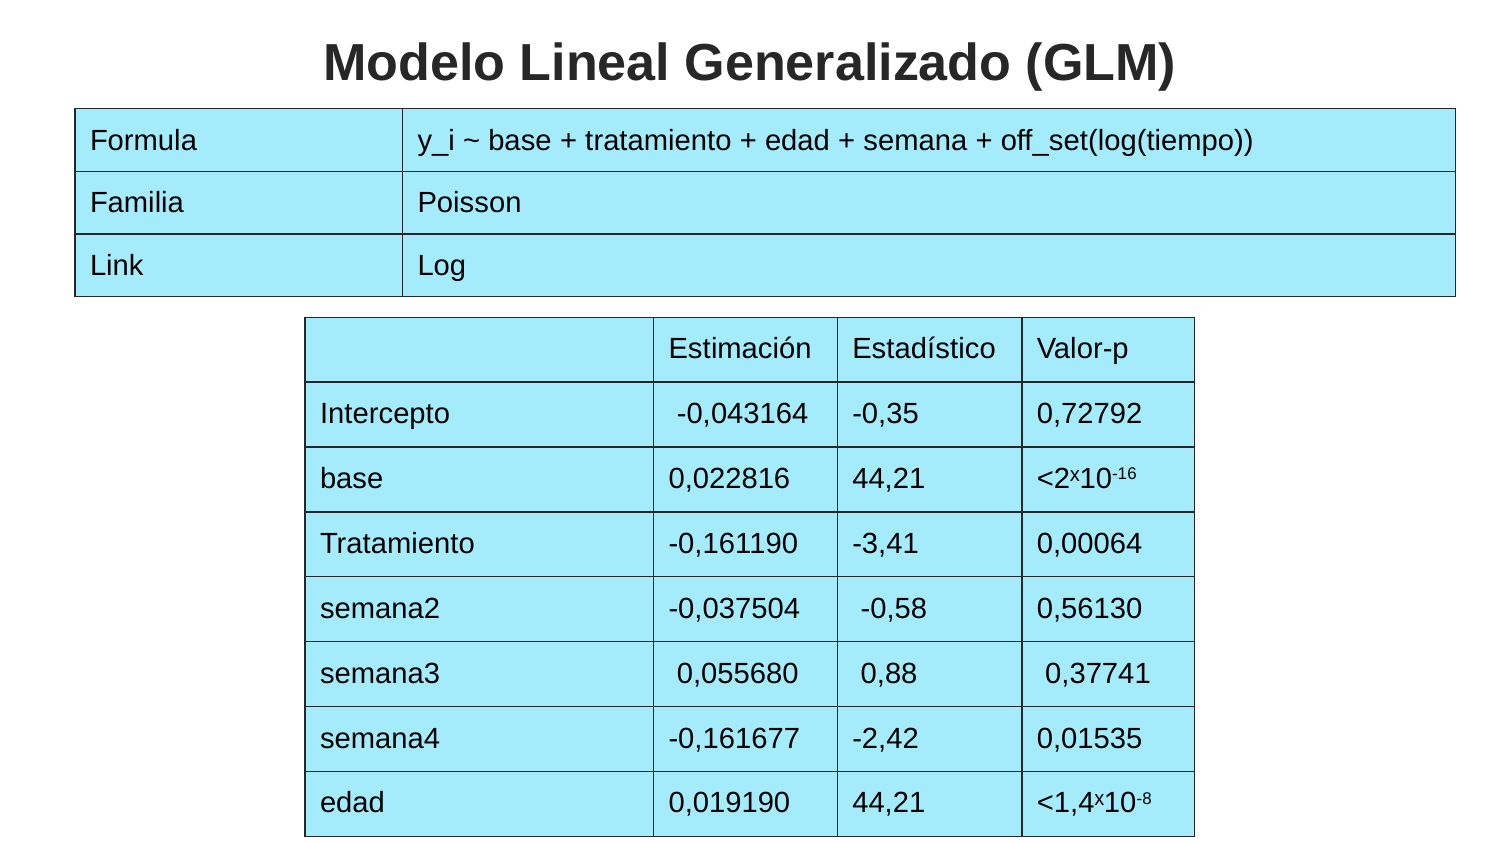

# Modelo Lineal Generalizado (GLM)
| Formula | y\_i ~ base + tratamiento + edad + semana + off\_set(log(tiempo)) |
| --- | --- |
| Familia | Poisson |
| Link | Log |
|  | Estimación | Estadístico | Valor-p |
| --- | --- | --- | --- |
| Intercepto | -0,043164 | -0,35 | 0,72792 |
| base | 0,022816 | 44,21 | <2ˣ10-16 |
| Tratamiento | -0,161190 | -3,41 | 0,00064 |
| semana2 | -0,037504 | -0,58 | 0,56130 |
| semana3 | 0,055680 | 0,88 | 0,37741 |
| semana4 | -0,161677 | -2,42 | 0,01535 |
| edad | 0,019190 | 44,21 | <1,4ˣ10-8 |